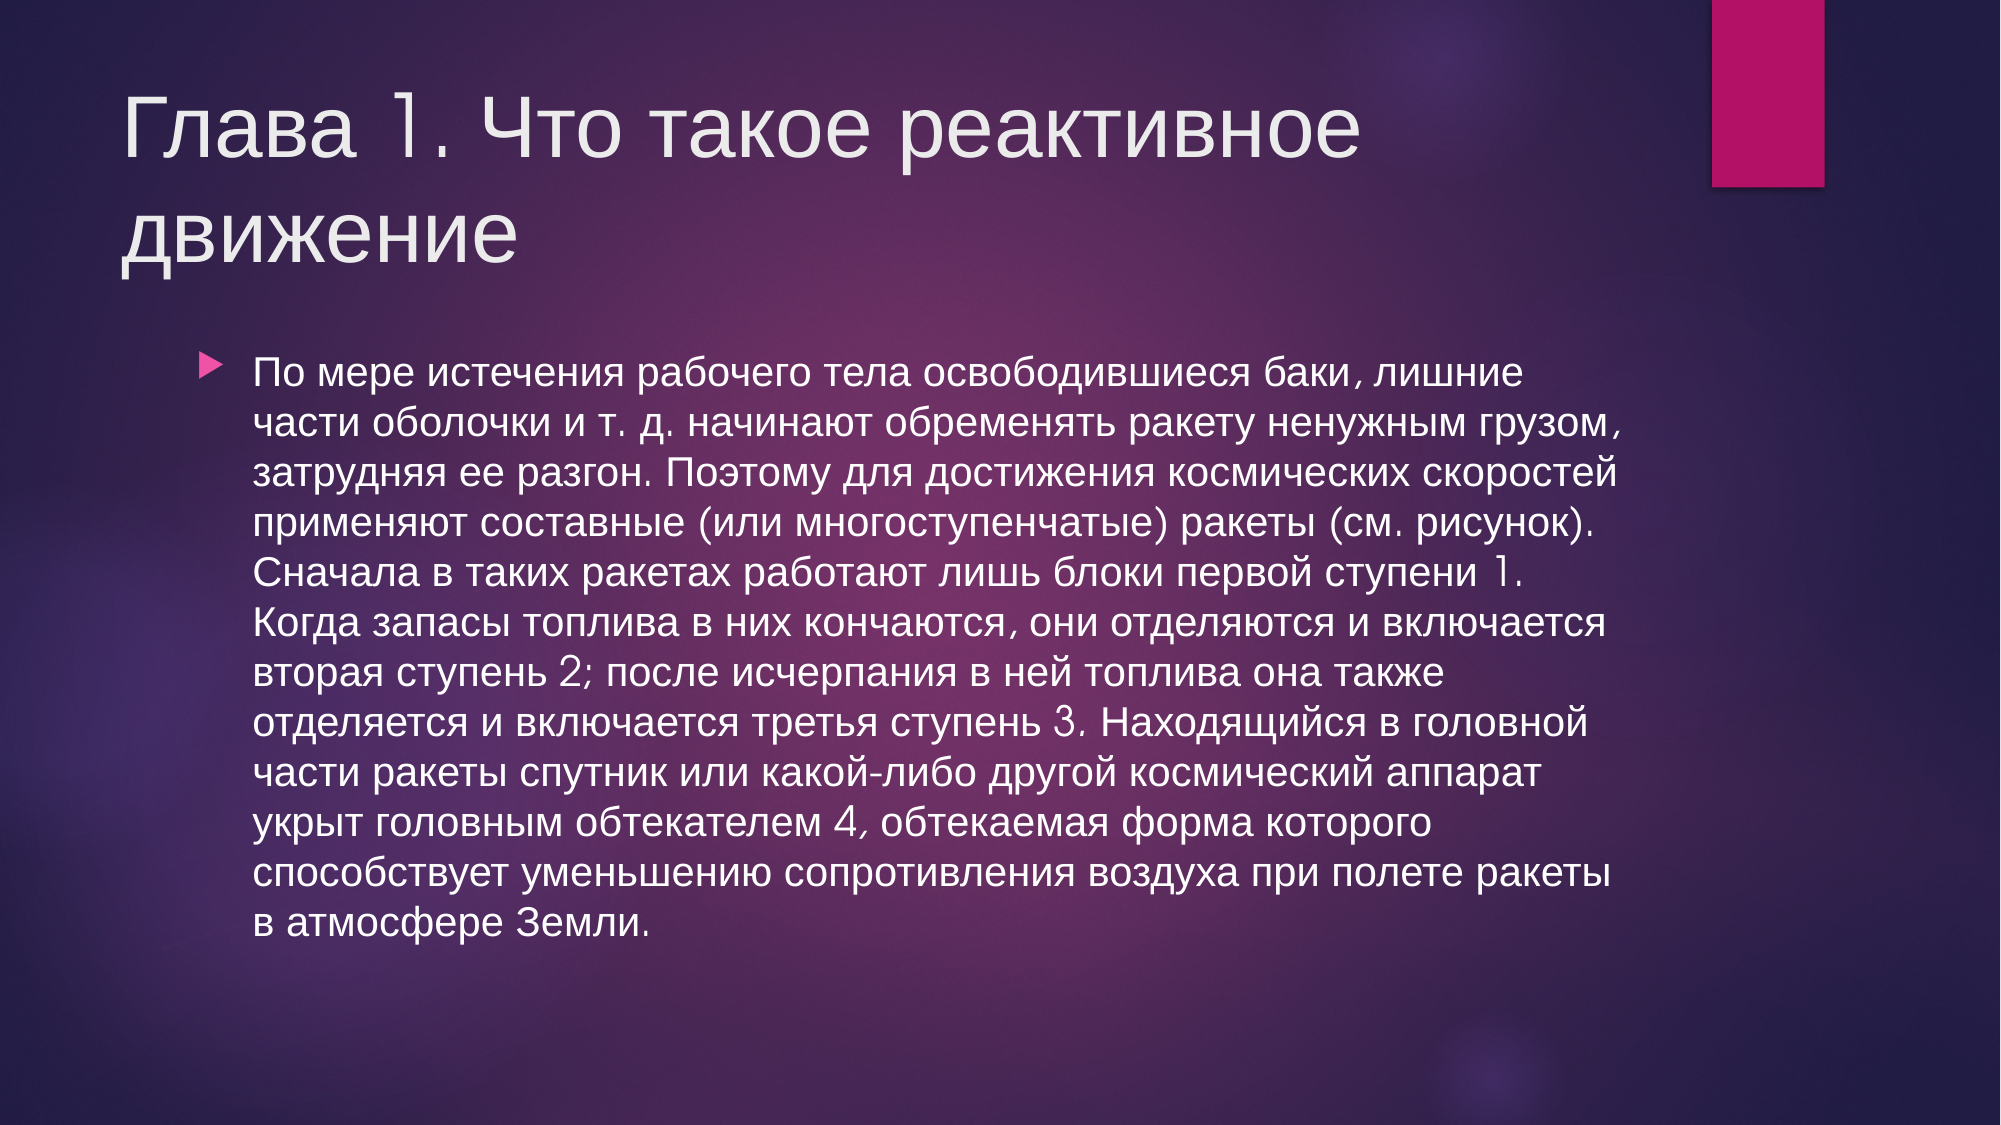

# Глава 1. Что такое реактивное движение

По мере истечения рабочего тела освободившиеся баки, лишние части оболочки и т. д. начинают обременять ракету ненужным грузом, затрудняя ее разгон. Поэтому для достижения космических скоростей применяют составные (или многоступенчатые) ракеты (см. рисунок). Сначала в таких ракетах работают лишь блоки первой ступени 1. Когда запасы топлива в них кончаются, они отделяются и включается вторая ступень 2; после исчерпания в ней топлива она также отделяется и включается третья ступень 3. Находящийся в головной части ракеты спутник или какой-либо другой космический аппарат укрыт головным обтекателем 4, обтекаемая форма которого способствует уменьшению сопротивления воздуха при полете ракеты в атмосфере Земли.